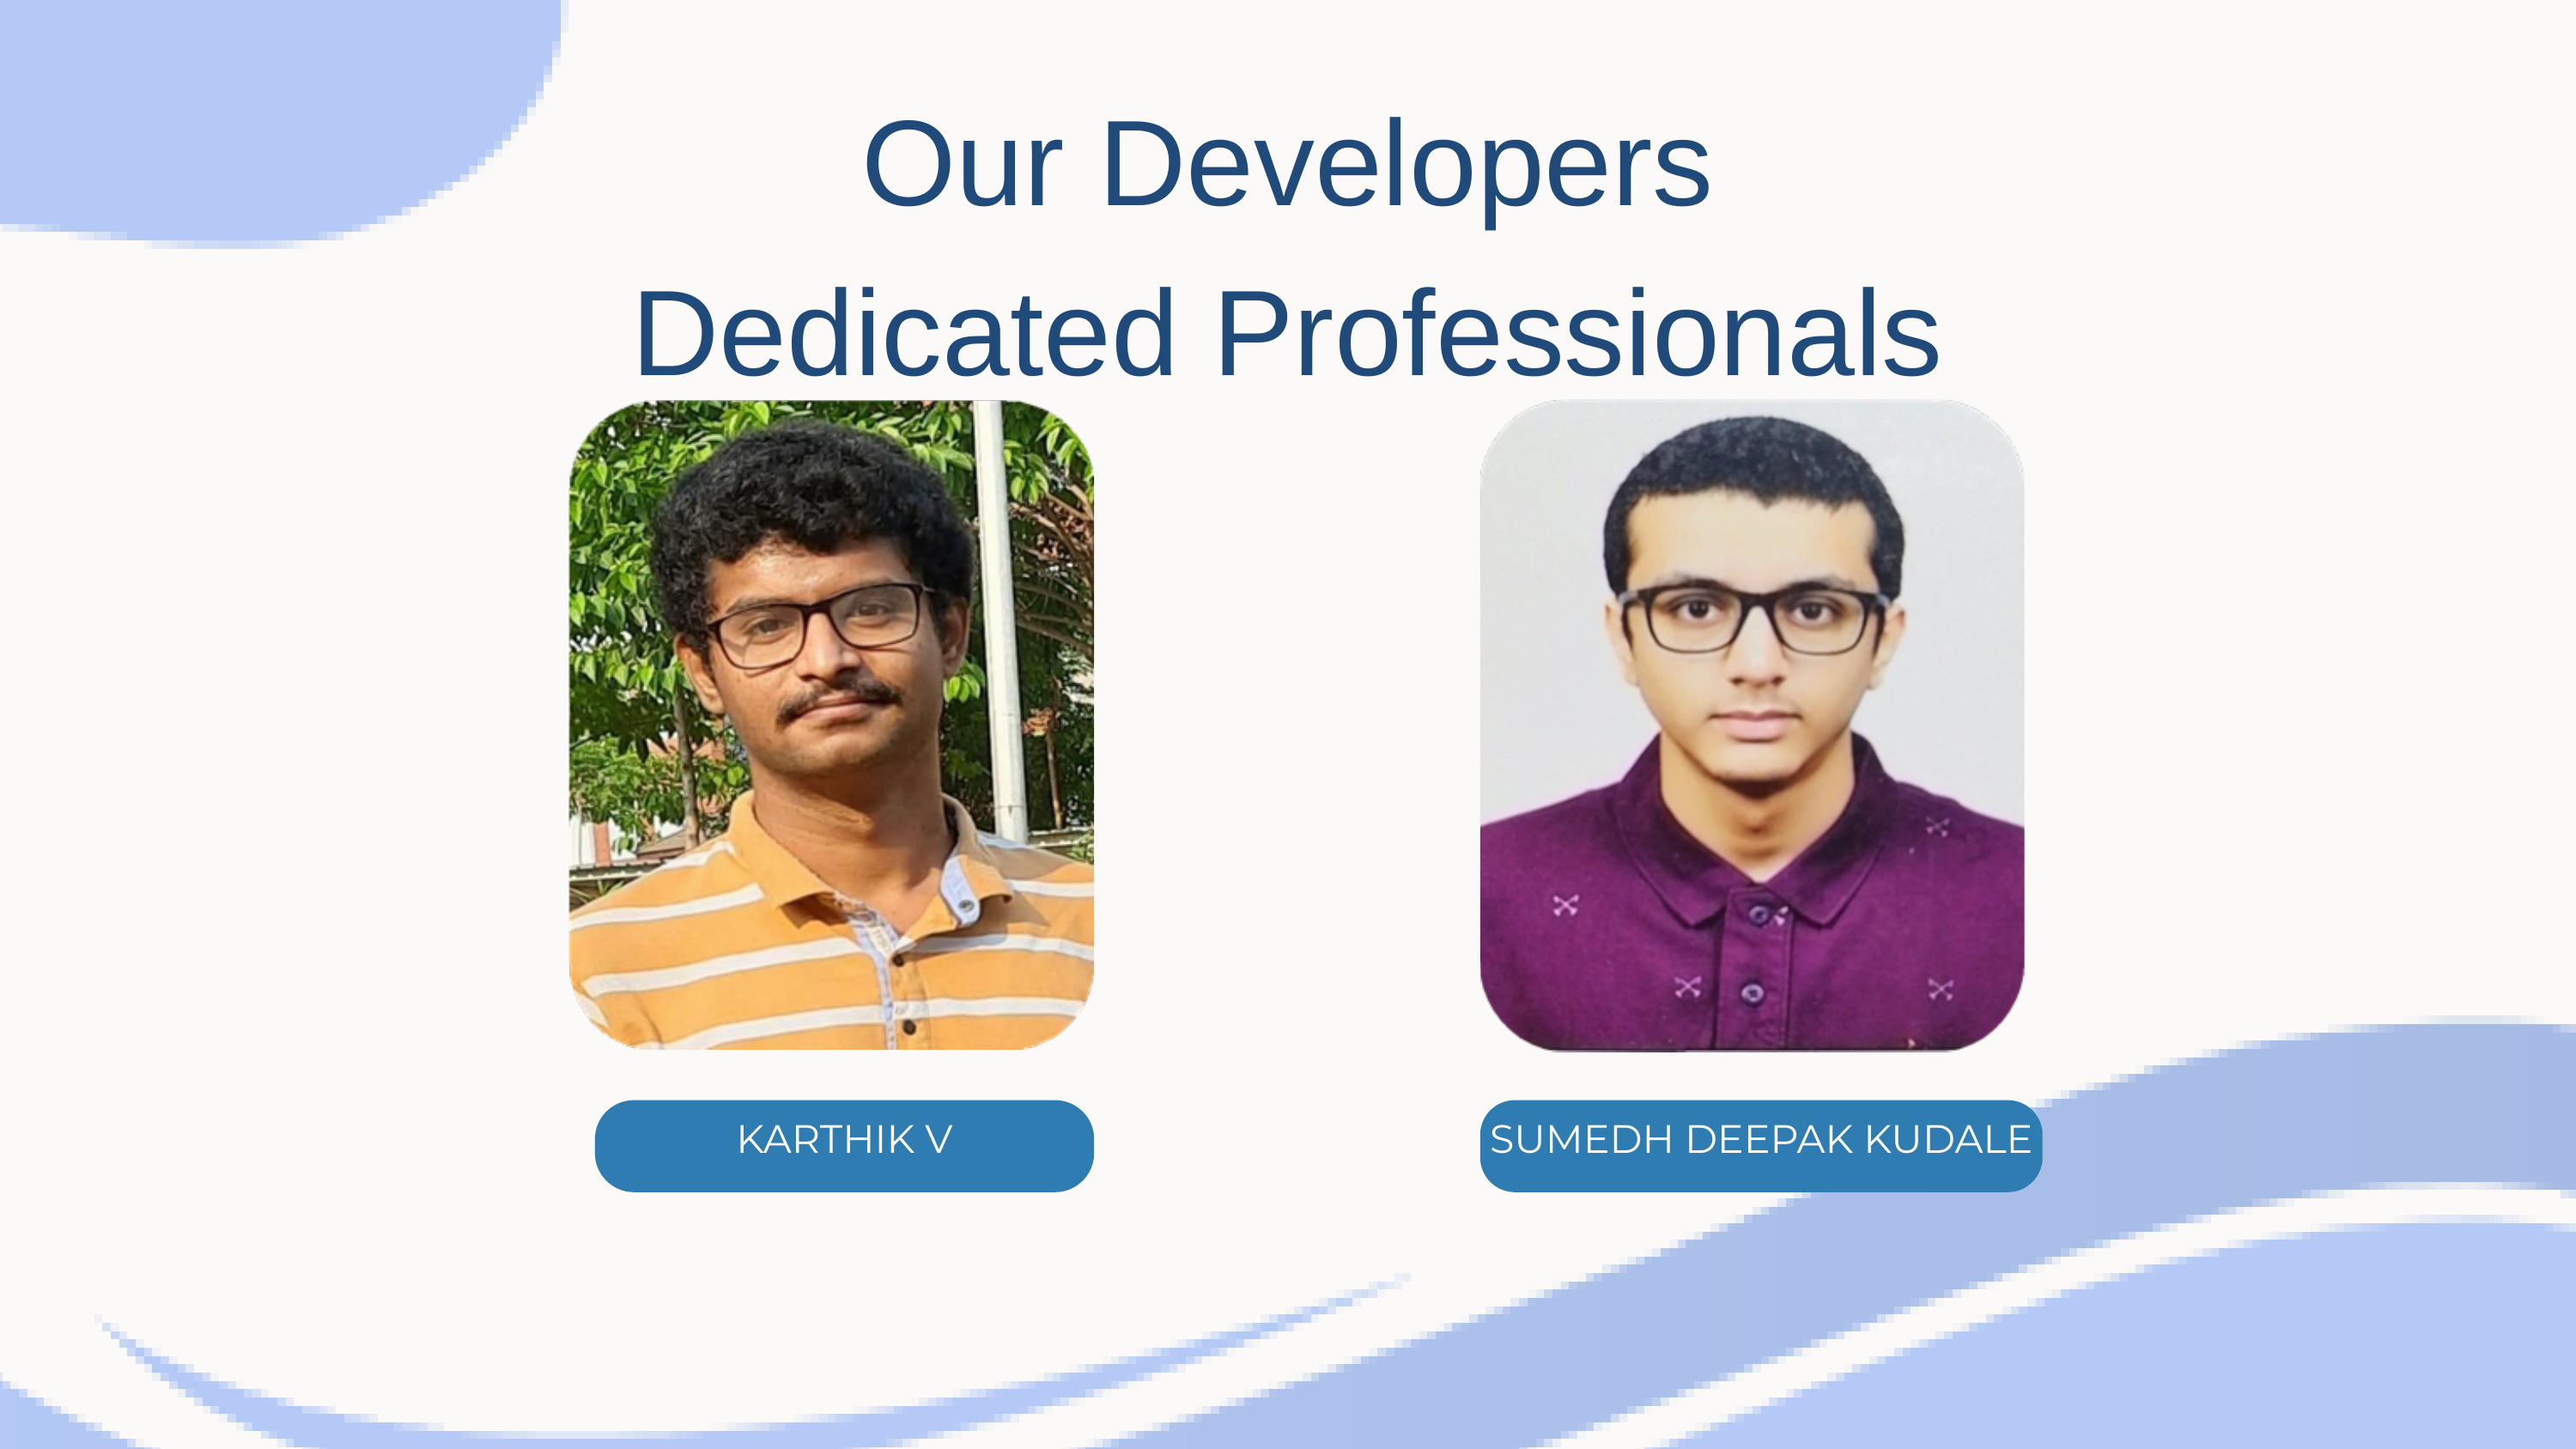

Our Developers
Dedicated Professionals

KARTHIK V

SUMEDH DEEPAK KUDALE